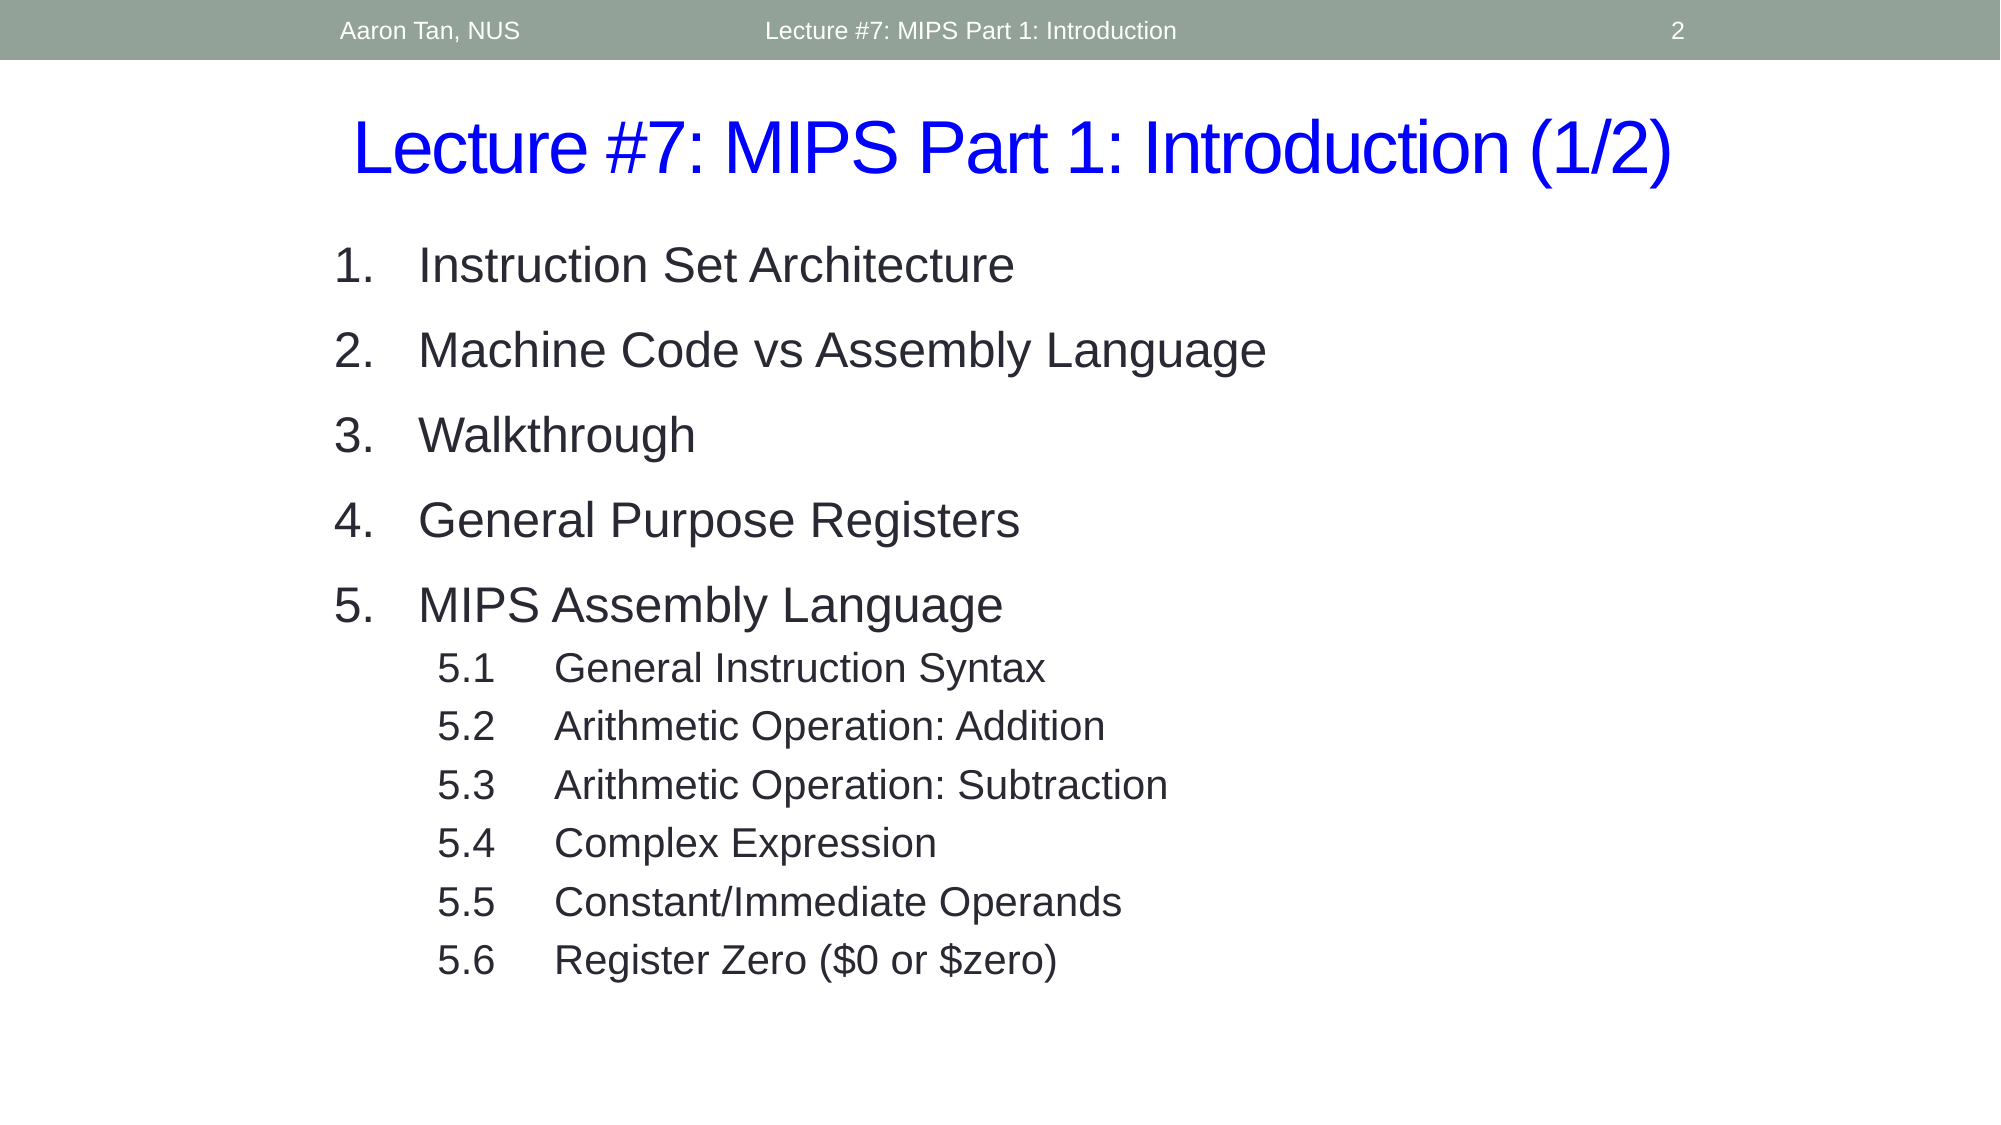

Aaron Tan, NUS
Lecture #7: MIPS Part 1: Introduction
2
# Lecture #7: MIPS Part 1: Introduction (1/2)
Instruction Set Architecture
Machine Code vs Assembly Language
Walkthrough
General Purpose Registers
MIPS Assembly Language
5.1	General Instruction Syntax
5.2	Arithmetic Operation: Addition
5.3 	Arithmetic Operation: Subtraction
5.4	Complex Expression
5.5	Constant/Immediate Operands
5.6	Register Zero ($0 or $zero)